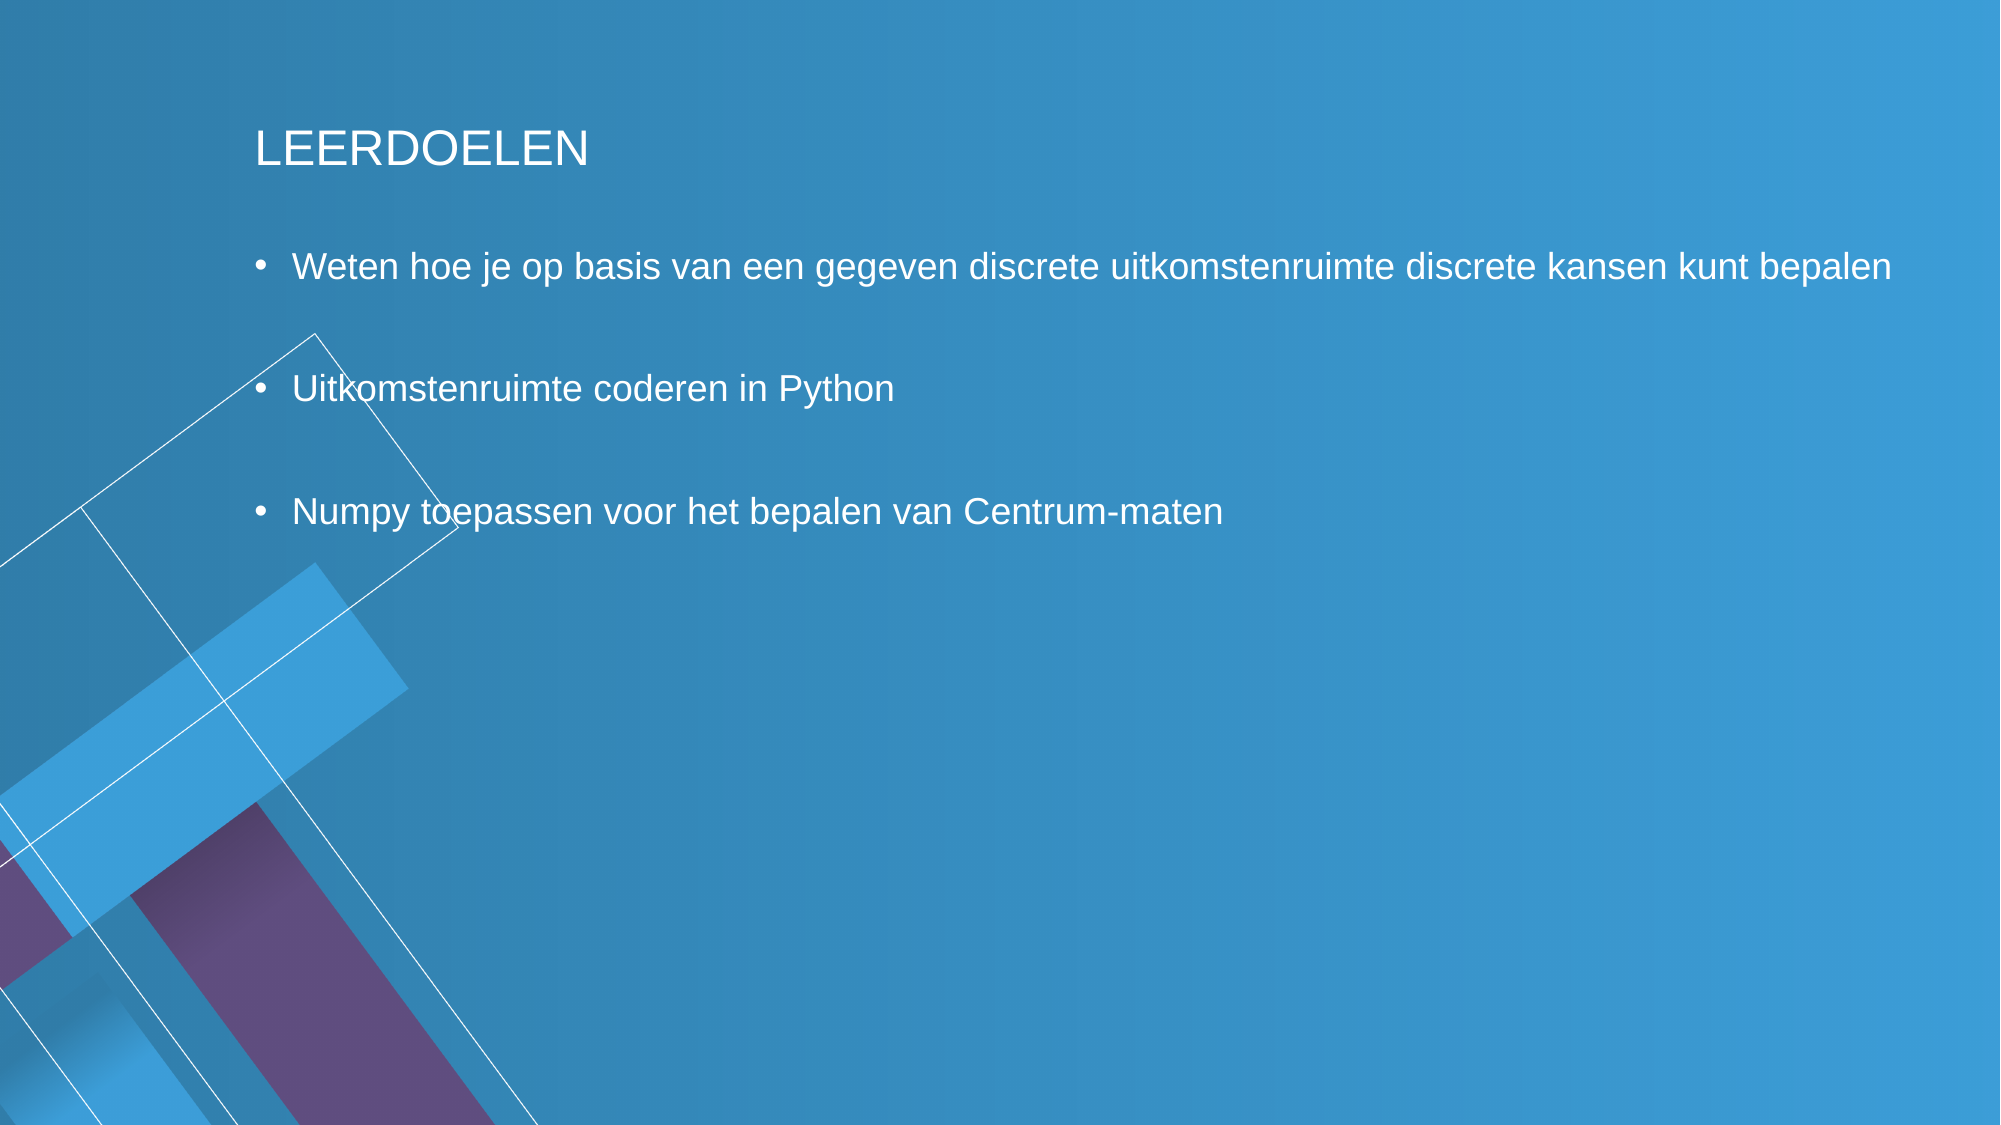

# Leerdoelen
Weten hoe je op basis van een gegeven discrete uitkomstenruimte discrete kansen kunt bepalen

Uitkomstenruimte coderen in Python

Numpy toepassen voor het bepalen van Centrum-maten